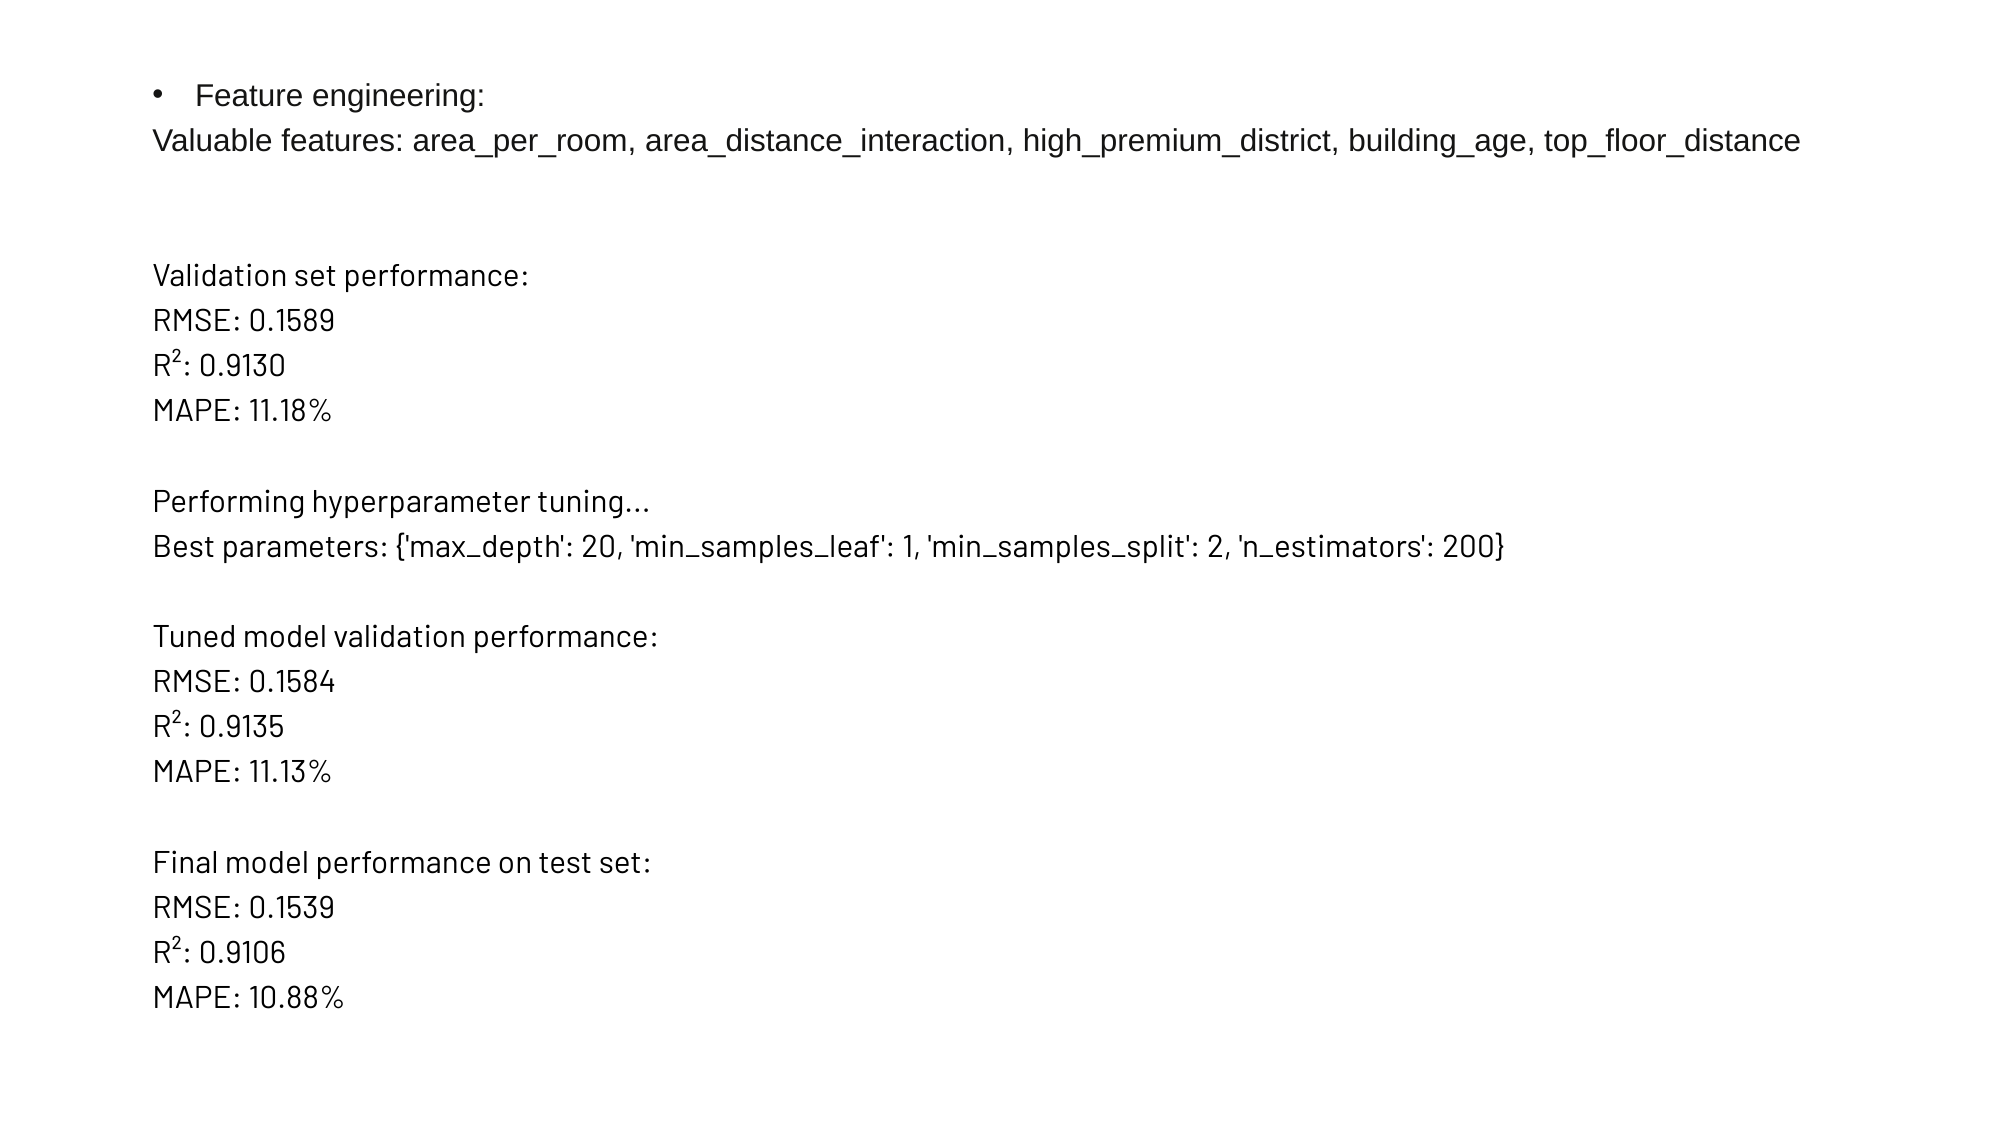

Feature engineering:
Valuable features: area_per_room, area_distance_interaction, high_premium_district, building_age, top_floor_distance

Validation set performance:
RMSE: 0.1589
R²: 0.9130
MAPE: 11.18%

Performing hyperparameter tuning...
Best parameters: {'max_depth': 20, 'min_samples_leaf': 1, 'min_samples_split': 2, 'n_estimators': 200}

Tuned model validation performance:
RMSE: 0.1584
R²: 0.9135
MAPE: 11.13%

Final model performance on test set:
RMSE: 0.1539
R²: 0.9106
MAPE: 10.88%